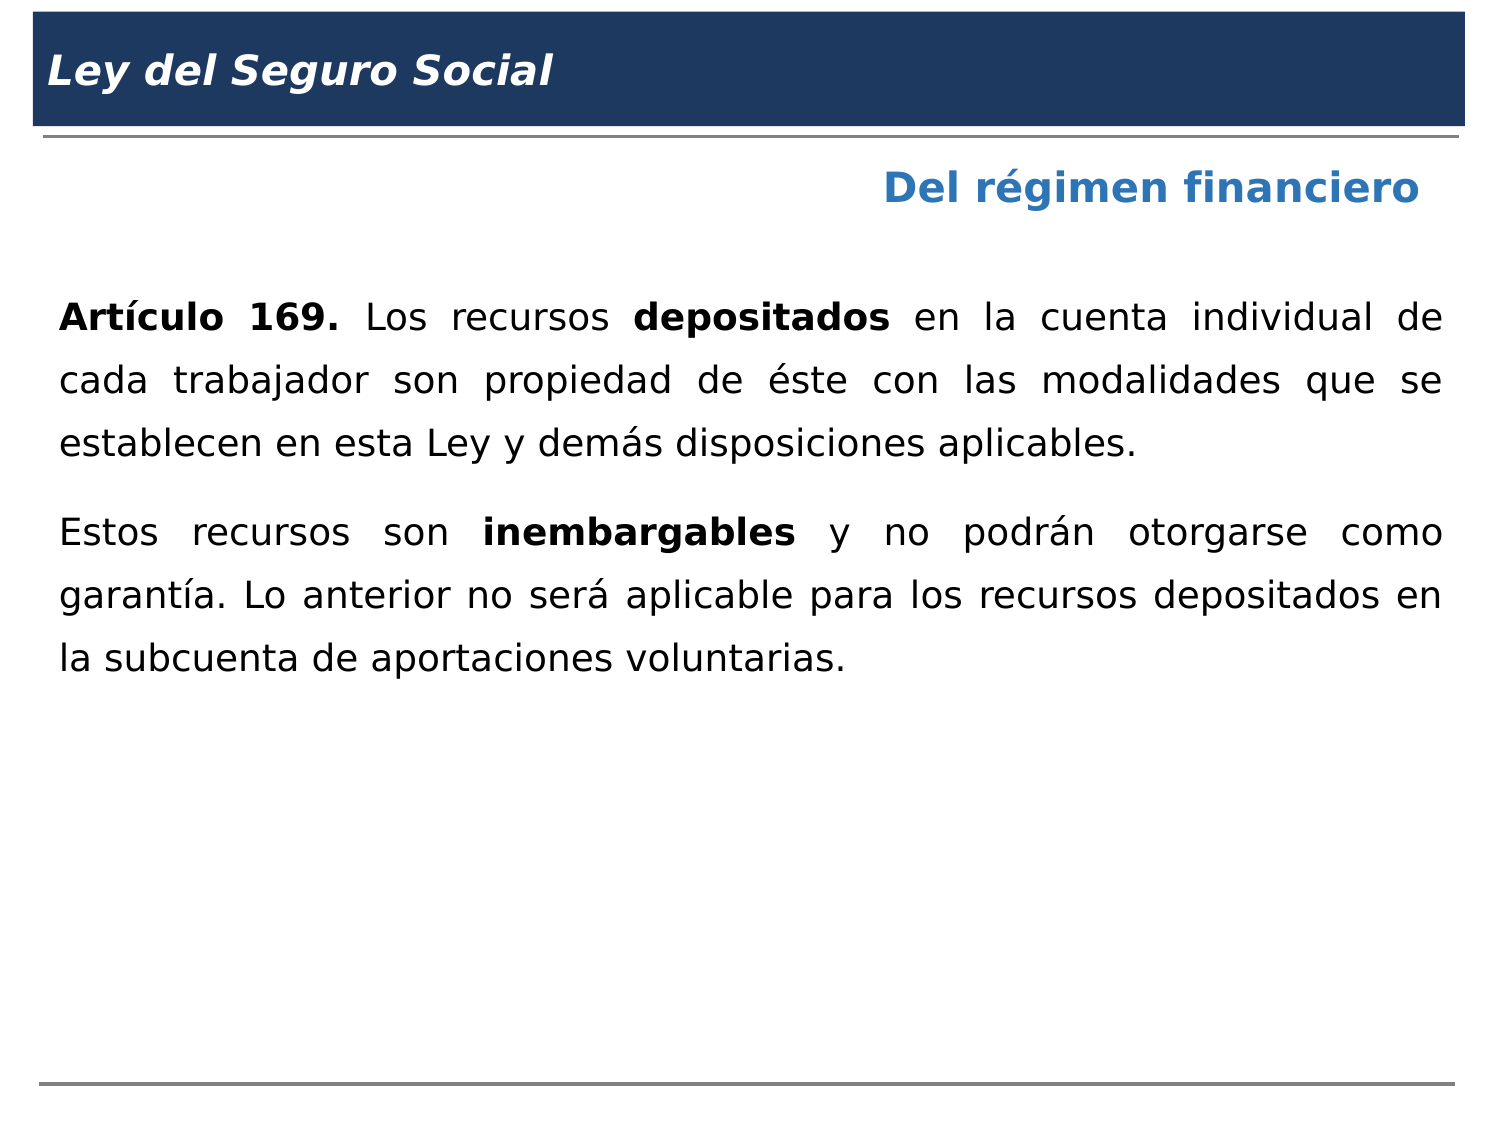

Ley del Seguro Social
Del régimen financiero
Artículo 169. Los recursos depositados en la cuenta individual de cada trabajador son propiedad de éste con las modalidades que se establecen en esta Ley y demás disposiciones aplicables.
Estos recursos son inembargables y no podrán otorgarse como garantía. Lo anterior no será aplicable para los recursos depositados en la subcuenta de aportaciones voluntarias.